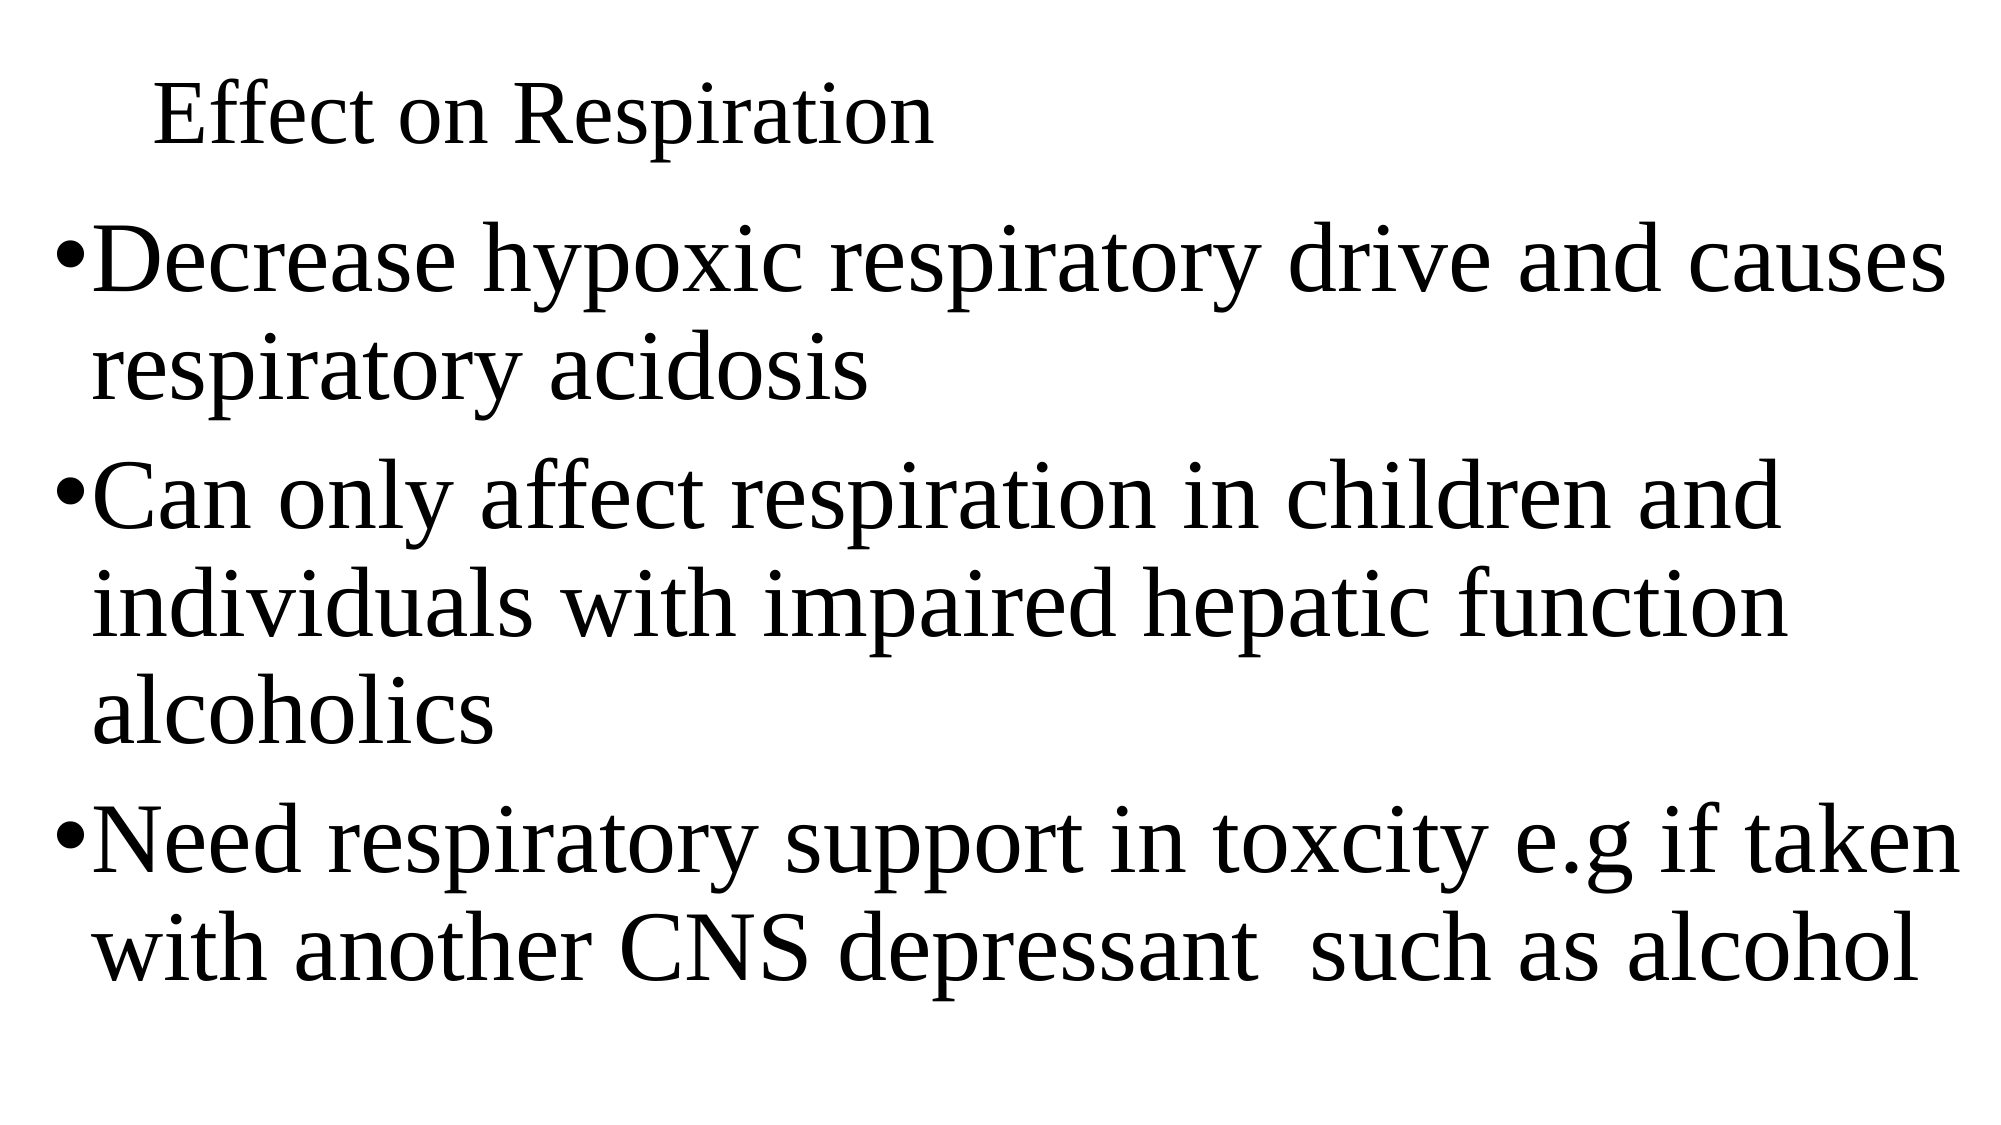

# Effect on Respiration
Decrease hypoxic respiratory drive and causes respiratory acidosis
Can only affect respiration in children and individuals with impaired hepatic function  alcoholics
Need respiratory support in toxcity e.g if taken with another CNS depressant  such as alcohol